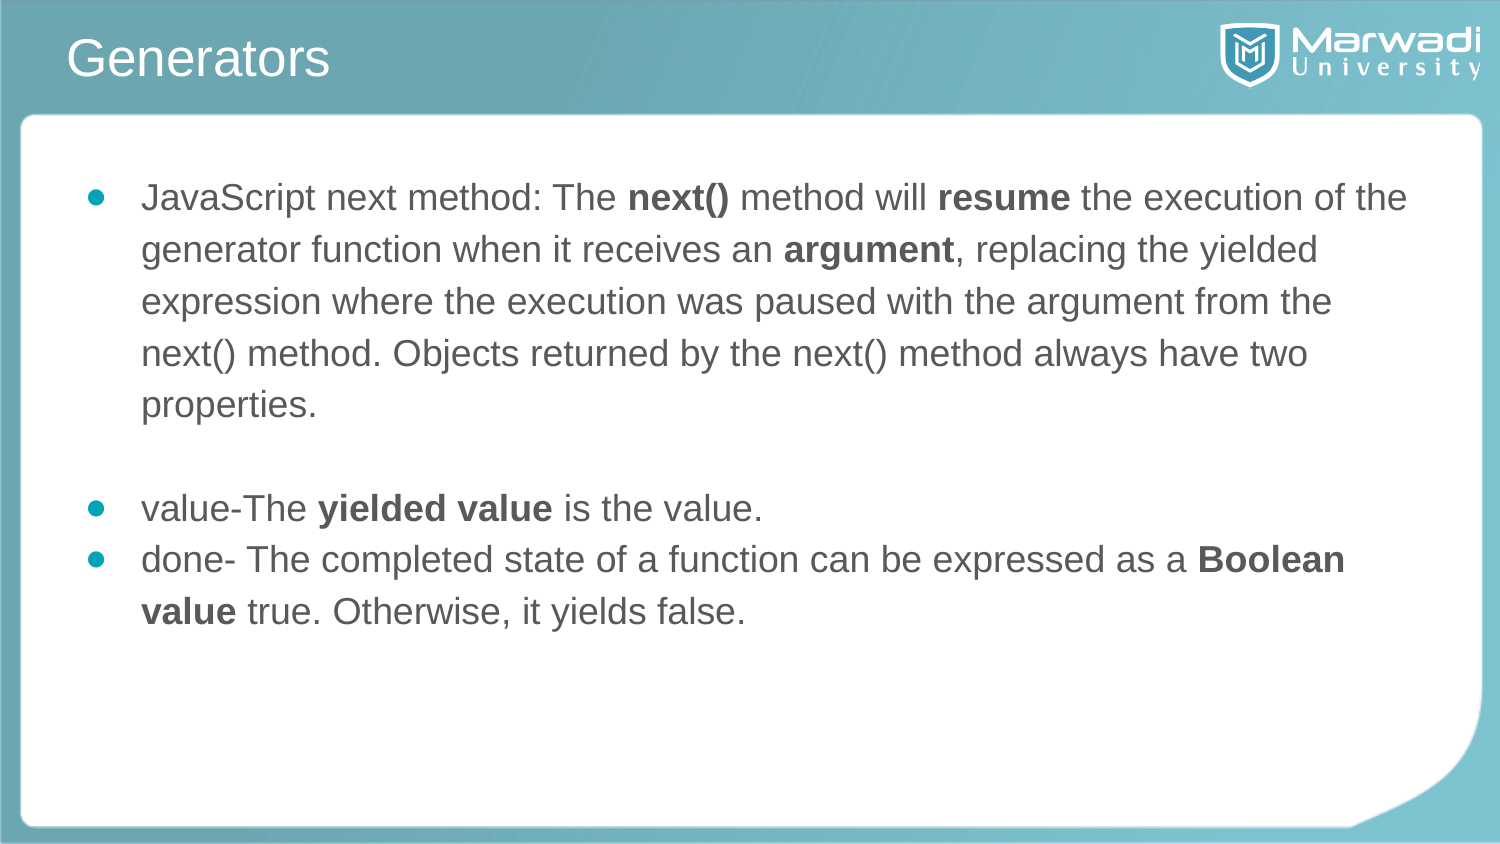

# Generators
JavaScript next method: The next() method will resume the execution of the generator function when it receives an argument, replacing the yielded expression where the execution was paused with the argument from the next() method. Objects returned by the next() method always have two properties.

value-The yielded value is the value.
done- The completed state of a function can be expressed as a Boolean value true. Otherwise, it yields false.